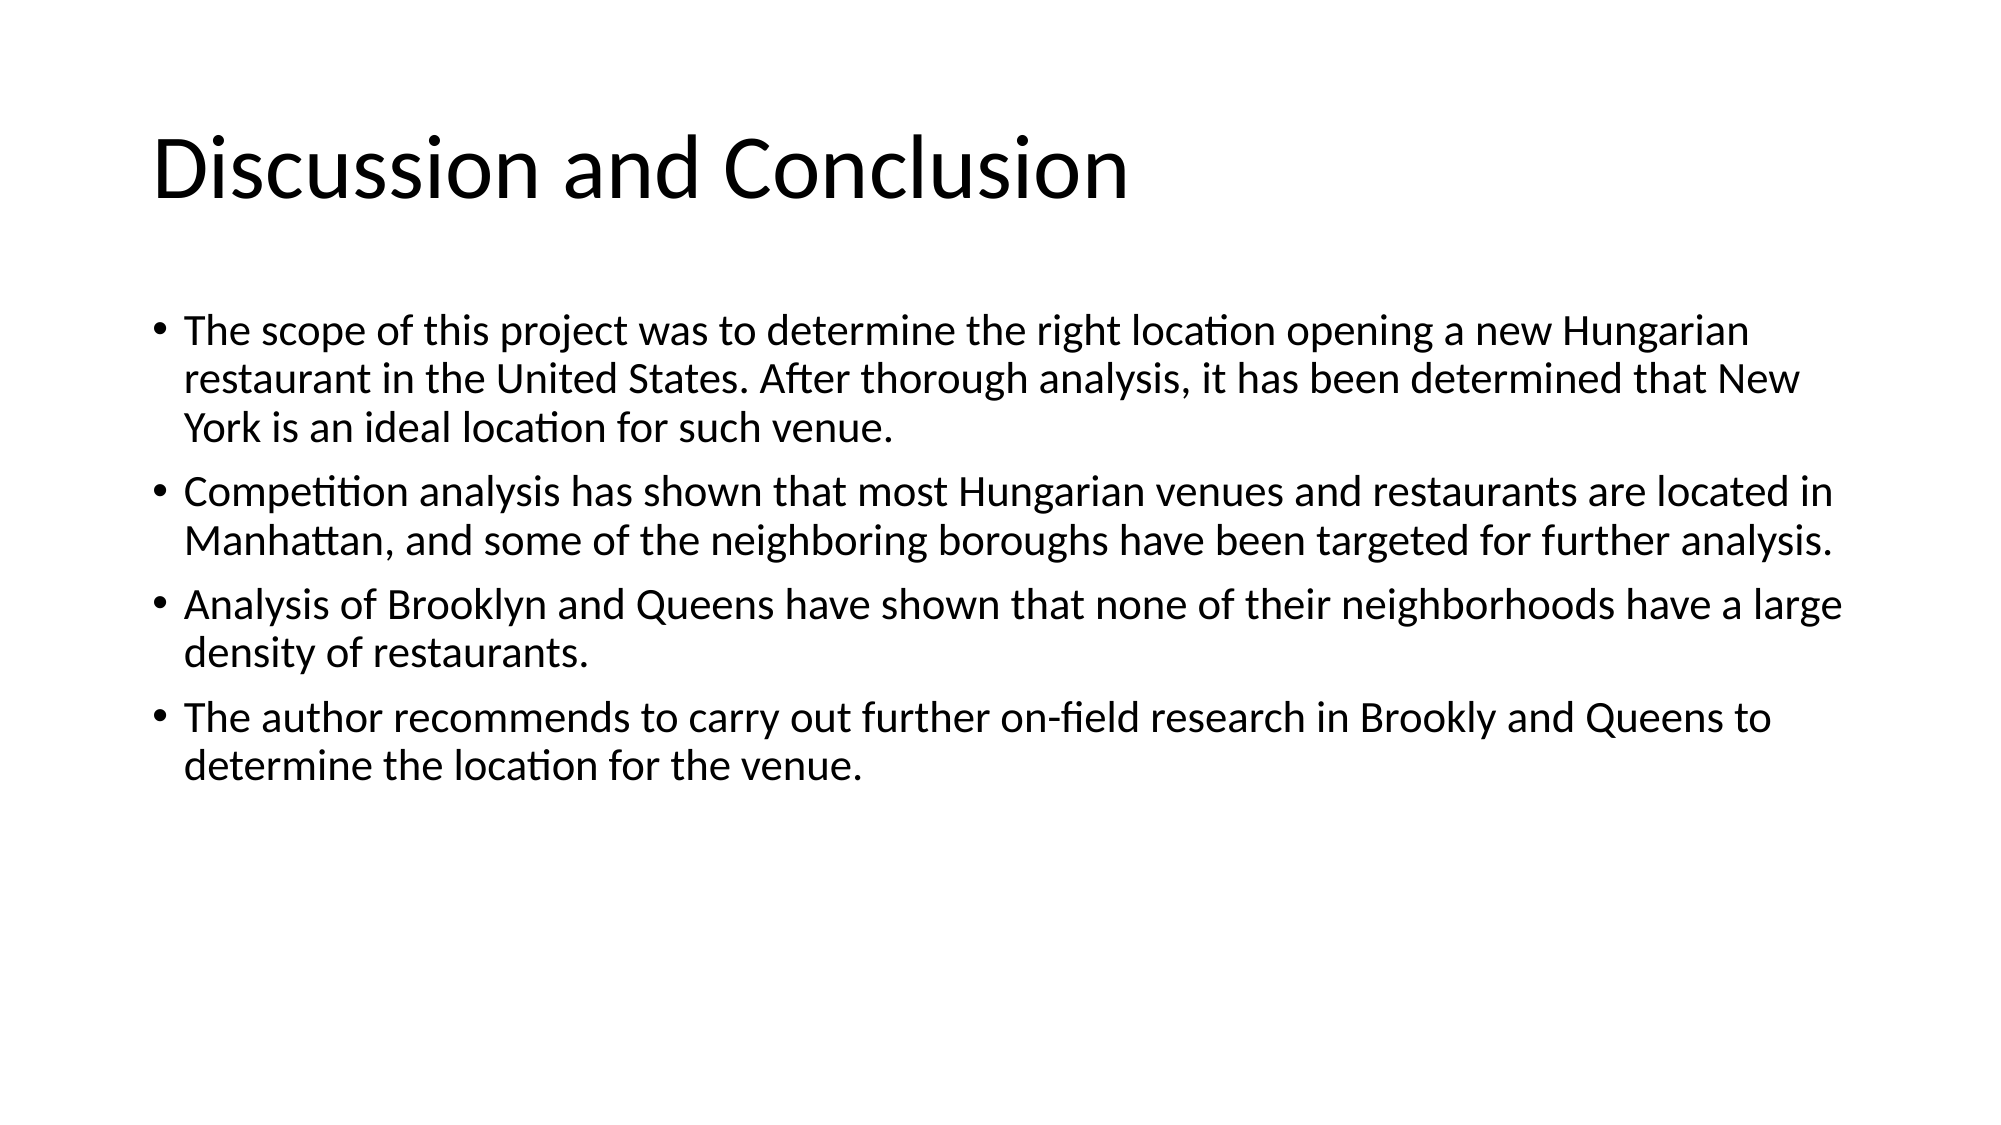

# Discussion and Conclusion
The scope of this project was to determine the right location opening a new Hungarian restaurant in the United States. After thorough analysis, it has been determined that New York is an ideal location for such venue.
Competition analysis has shown that most Hungarian venues and restaurants are located in Manhattan, and some of the neighboring boroughs have been targeted for further analysis.
Analysis of Brooklyn and Queens have shown that none of their neighborhoods have a large density of restaurants.
The author recommends to carry out further on-field research in Brookly and Queens to determine the location for the venue.